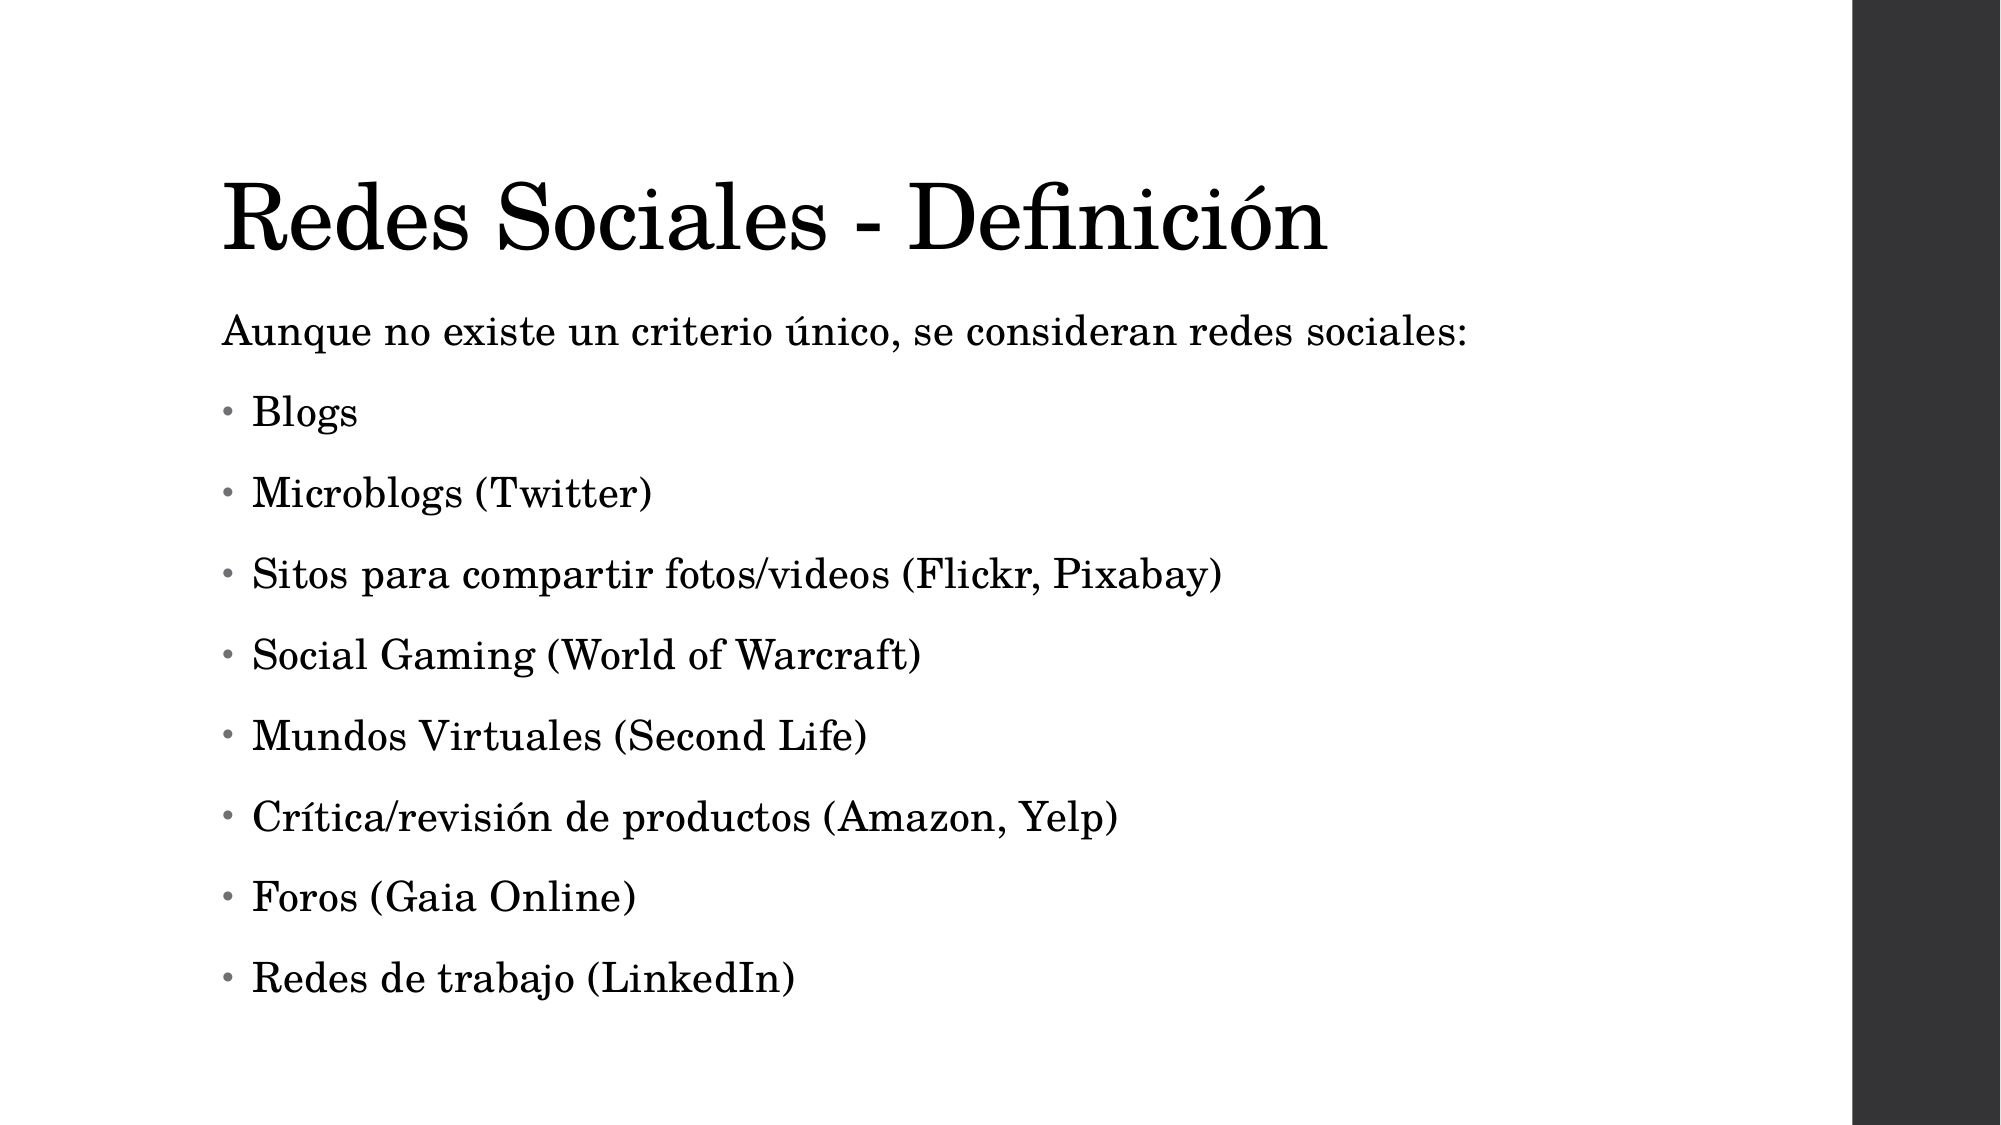

# Redes Sociales - Definición
Aunque no existe un criterio único, se consideran redes sociales:
Blogs
Microblogs (Twitter)
Sitos para compartir fotos/videos (Flickr, Pixabay)
Social Gaming (World of Warcraft)
Mundos Virtuales (Second Life)
Crítica/revisión de productos (Amazon, Yelp)
Foros (Gaia Online)
Redes de trabajo (LinkedIn)